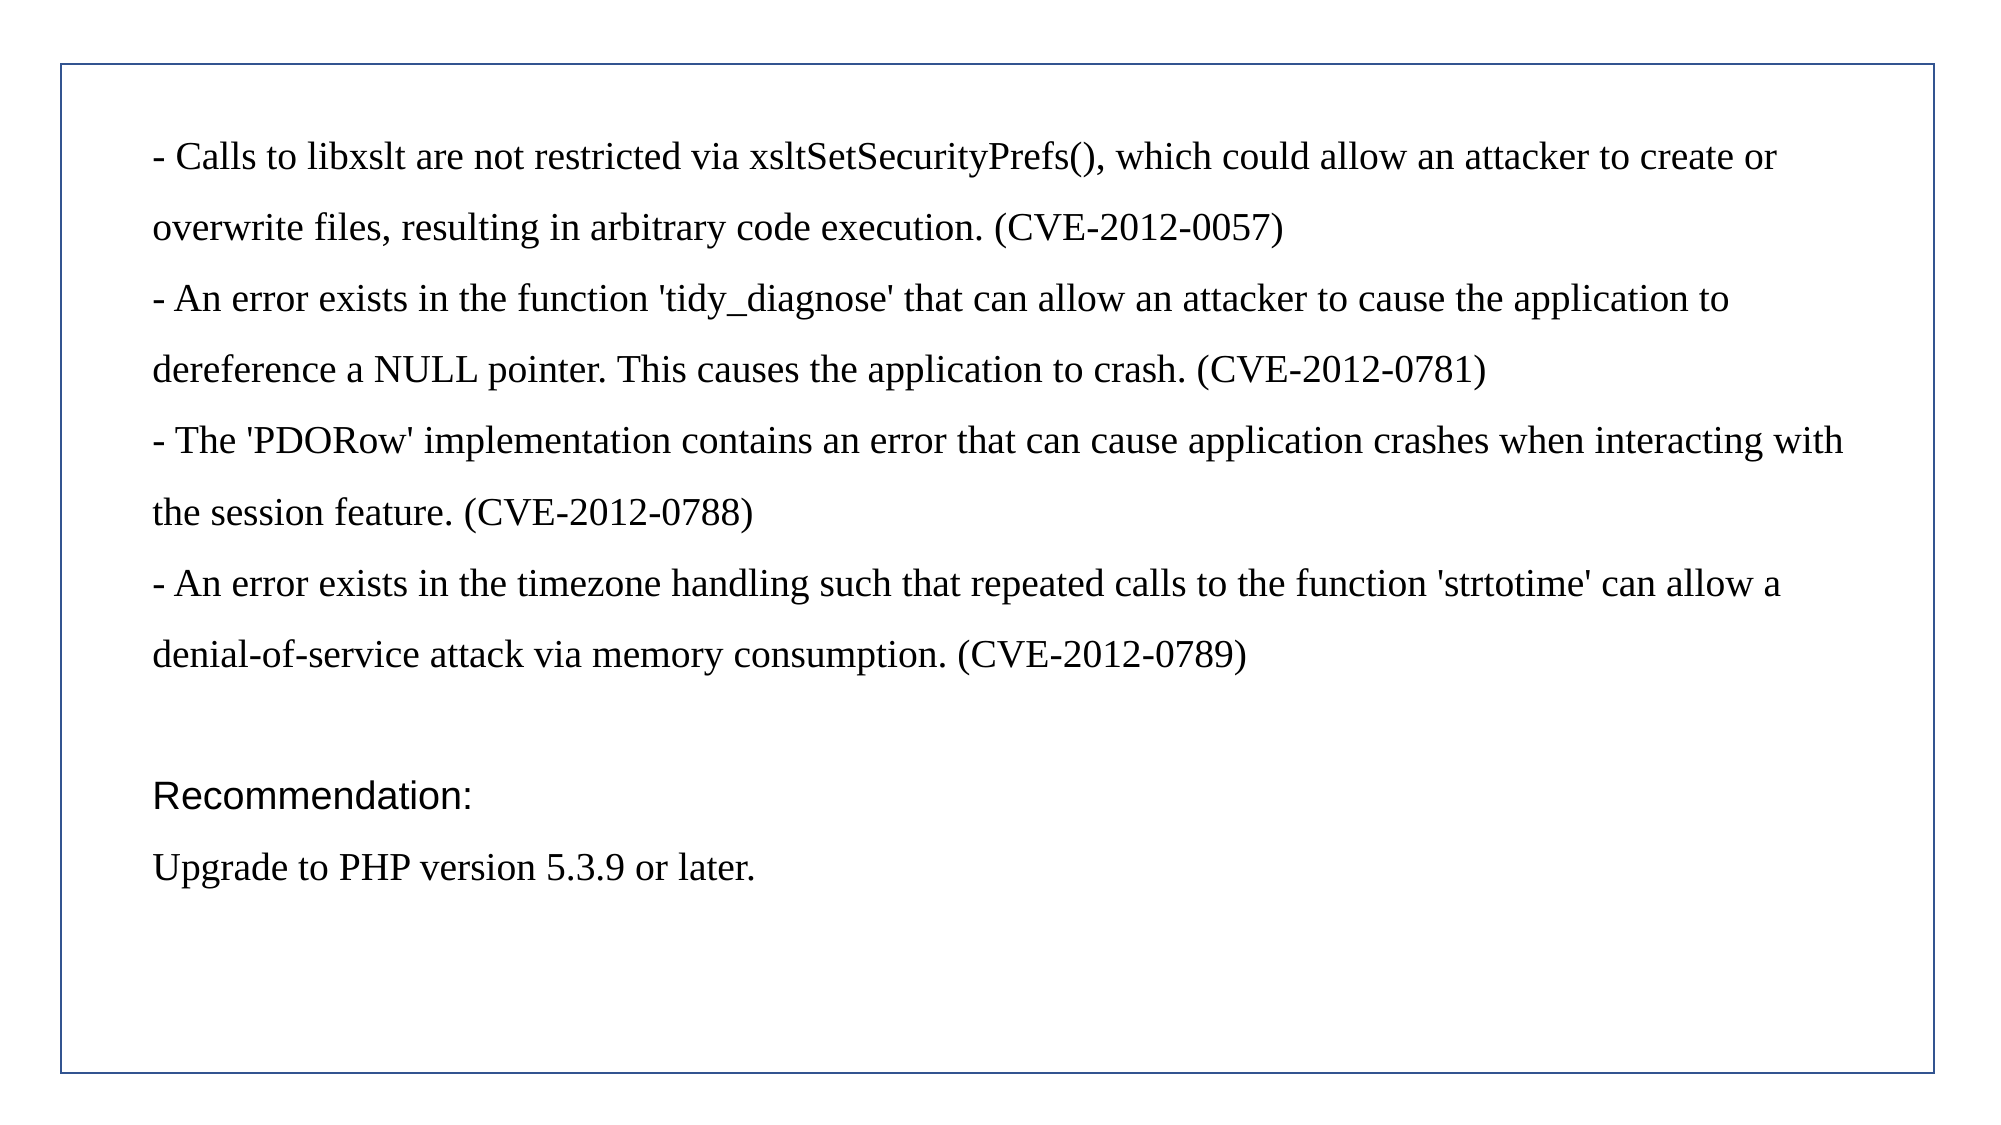

# - Calls to libxslt are not restricted via xsltSetSecurityPrefs(), which could allow an attacker to create or overwrite files, resulting in arbitrary code execution. (CVE-2012-0057) - An error exists in the function 'tidy_diagnose' that can allow an attacker to cause the application to dereference a NULL pointer. This causes the application to crash. (CVE-2012-0781) - The 'PDORow' implementation contains an error that can cause application crashes when interacting with the session feature. (CVE-2012-0788) - An error exists in the timezone handling such that repeated calls to the function 'strtotime' can allow a denial-of-service attack via memory consumption. (CVE-2012-0789) Recommendation: Upgrade to PHP version 5.3.9 or later.